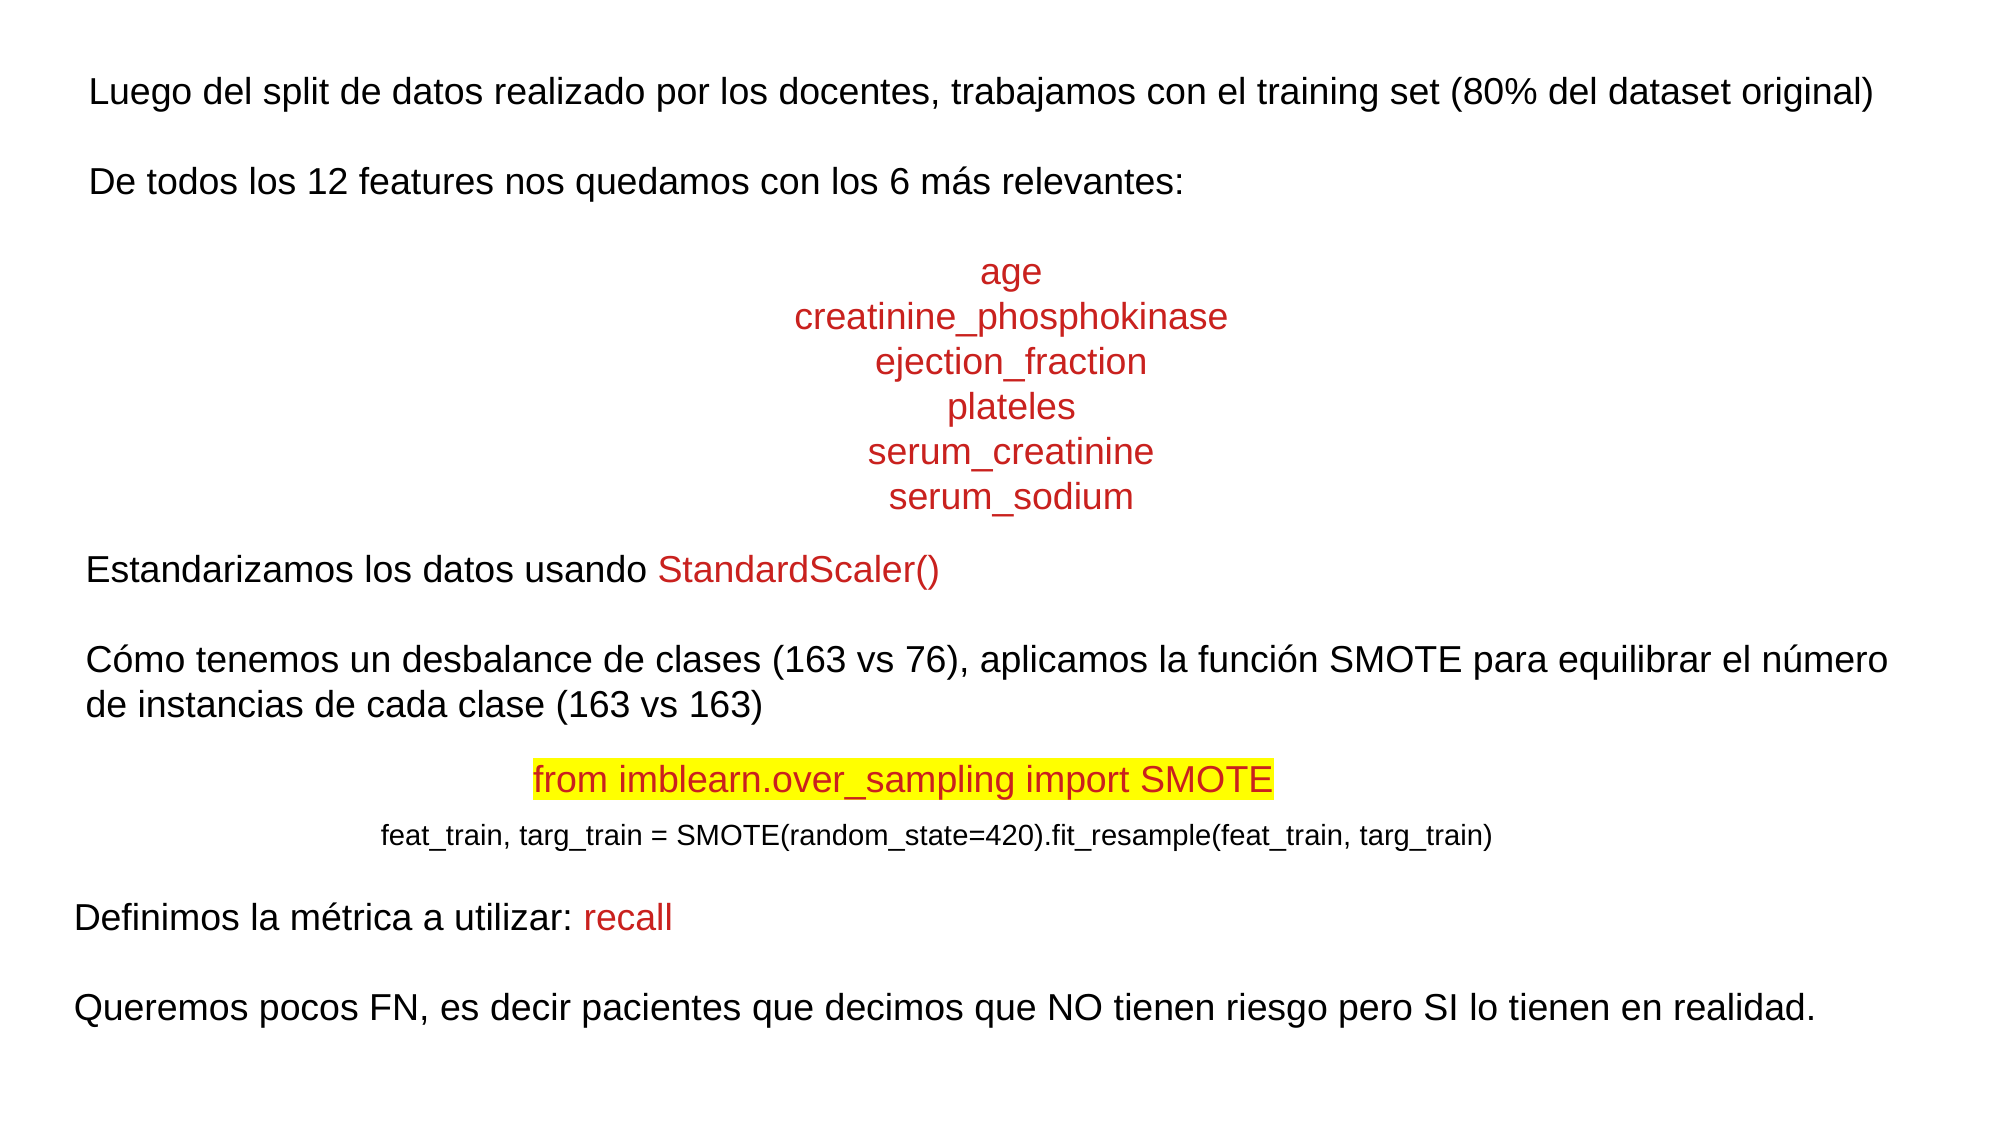

Luego del split de datos realizado por los docentes, trabajamos con el training set (80% del dataset original)

De todos los 12 features nos quedamos con los 6 más relevantes:

age
creatinine_phosphokinase
ejection_fraction
plateles
serum_creatinine
serum_sodium

Estandarizamos los datos usando StandardScaler()

Cómo tenemos un desbalance de clases (163 vs 76), aplicamos la función SMOTE para equilibrar el número de instancias de cada clase (163 vs 163)
from imblearn.over_sampling import SMOTE
feat_train, targ_train = SMOTE(random_state=420).fit_resample(feat_train, targ_train)
Definimos la métrica a utilizar: recall

Queremos pocos FN, es decir pacientes que decimos que NO tienen riesgo pero SI lo tienen en realidad.